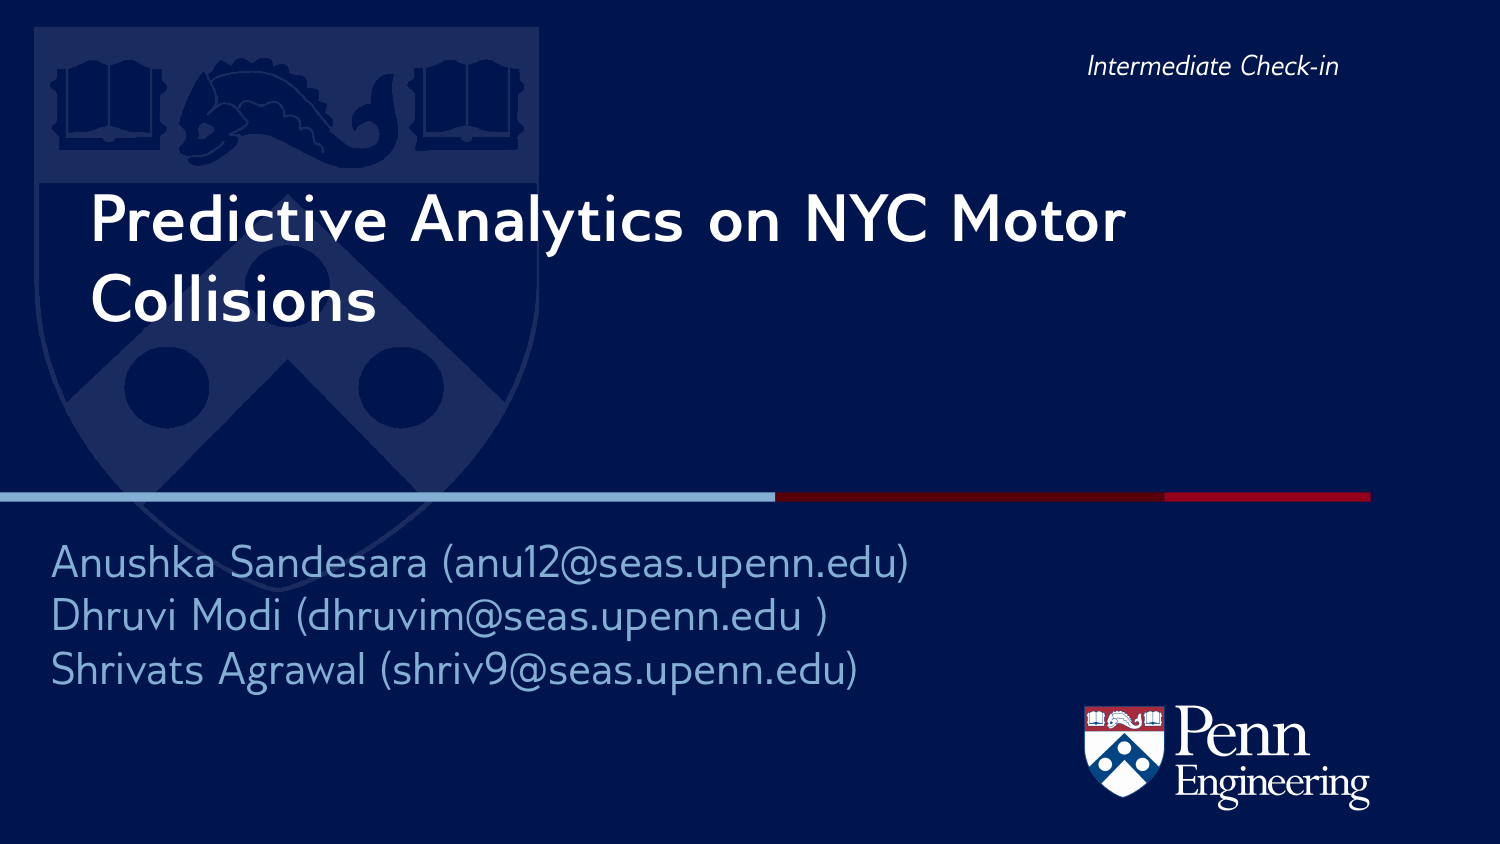

Intermediate Check-in
# Predictive Analytics on NYC Motor Collisions
Anushka Sandesara (anu12@seas.upenn.edu)
Dhruvi Modi (dhruvim@seas.upenn.edu )
Shrivats Agrawal (shriv9@seas.upenn.edu)